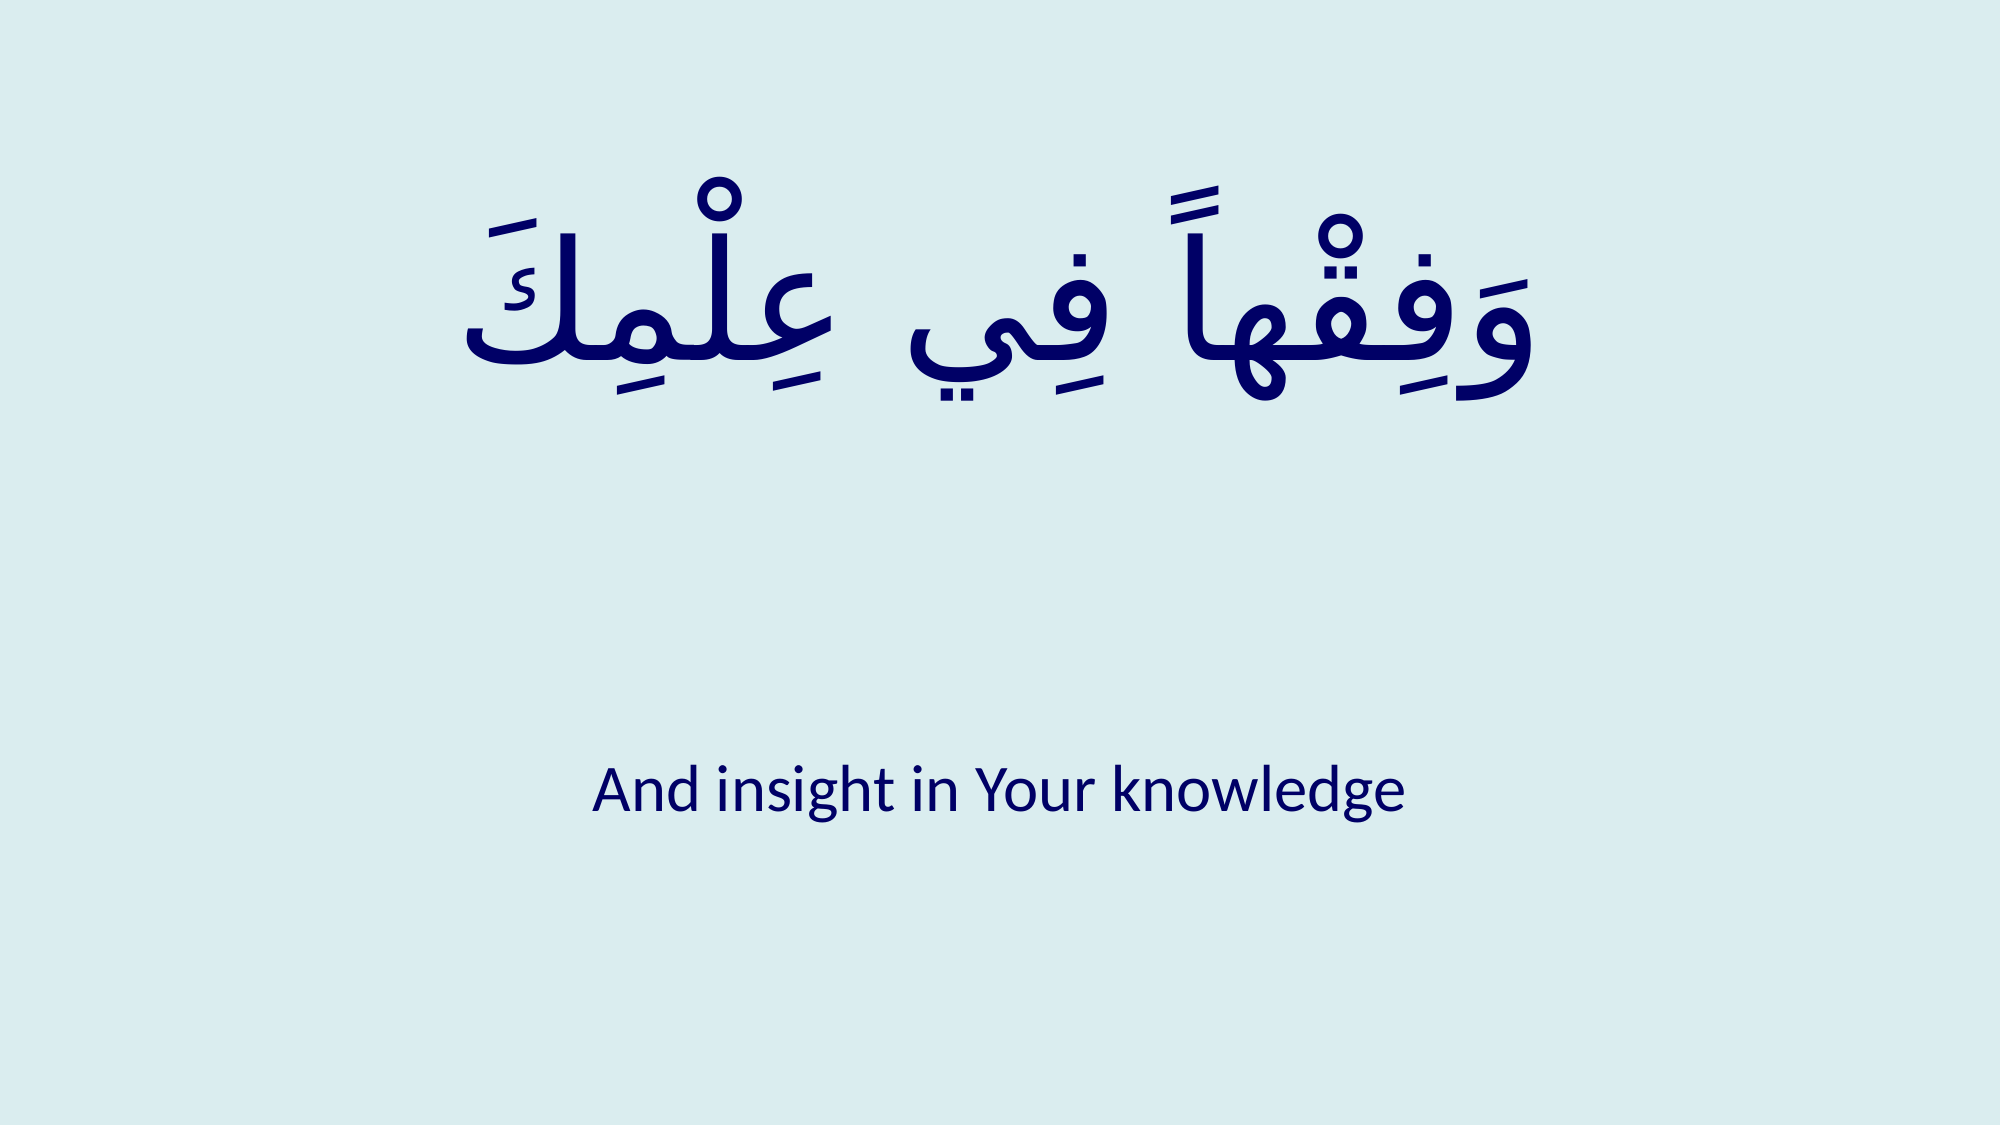

# وَفِقْهاً فِي عِلْمِكَ
And insight in Your knowledge